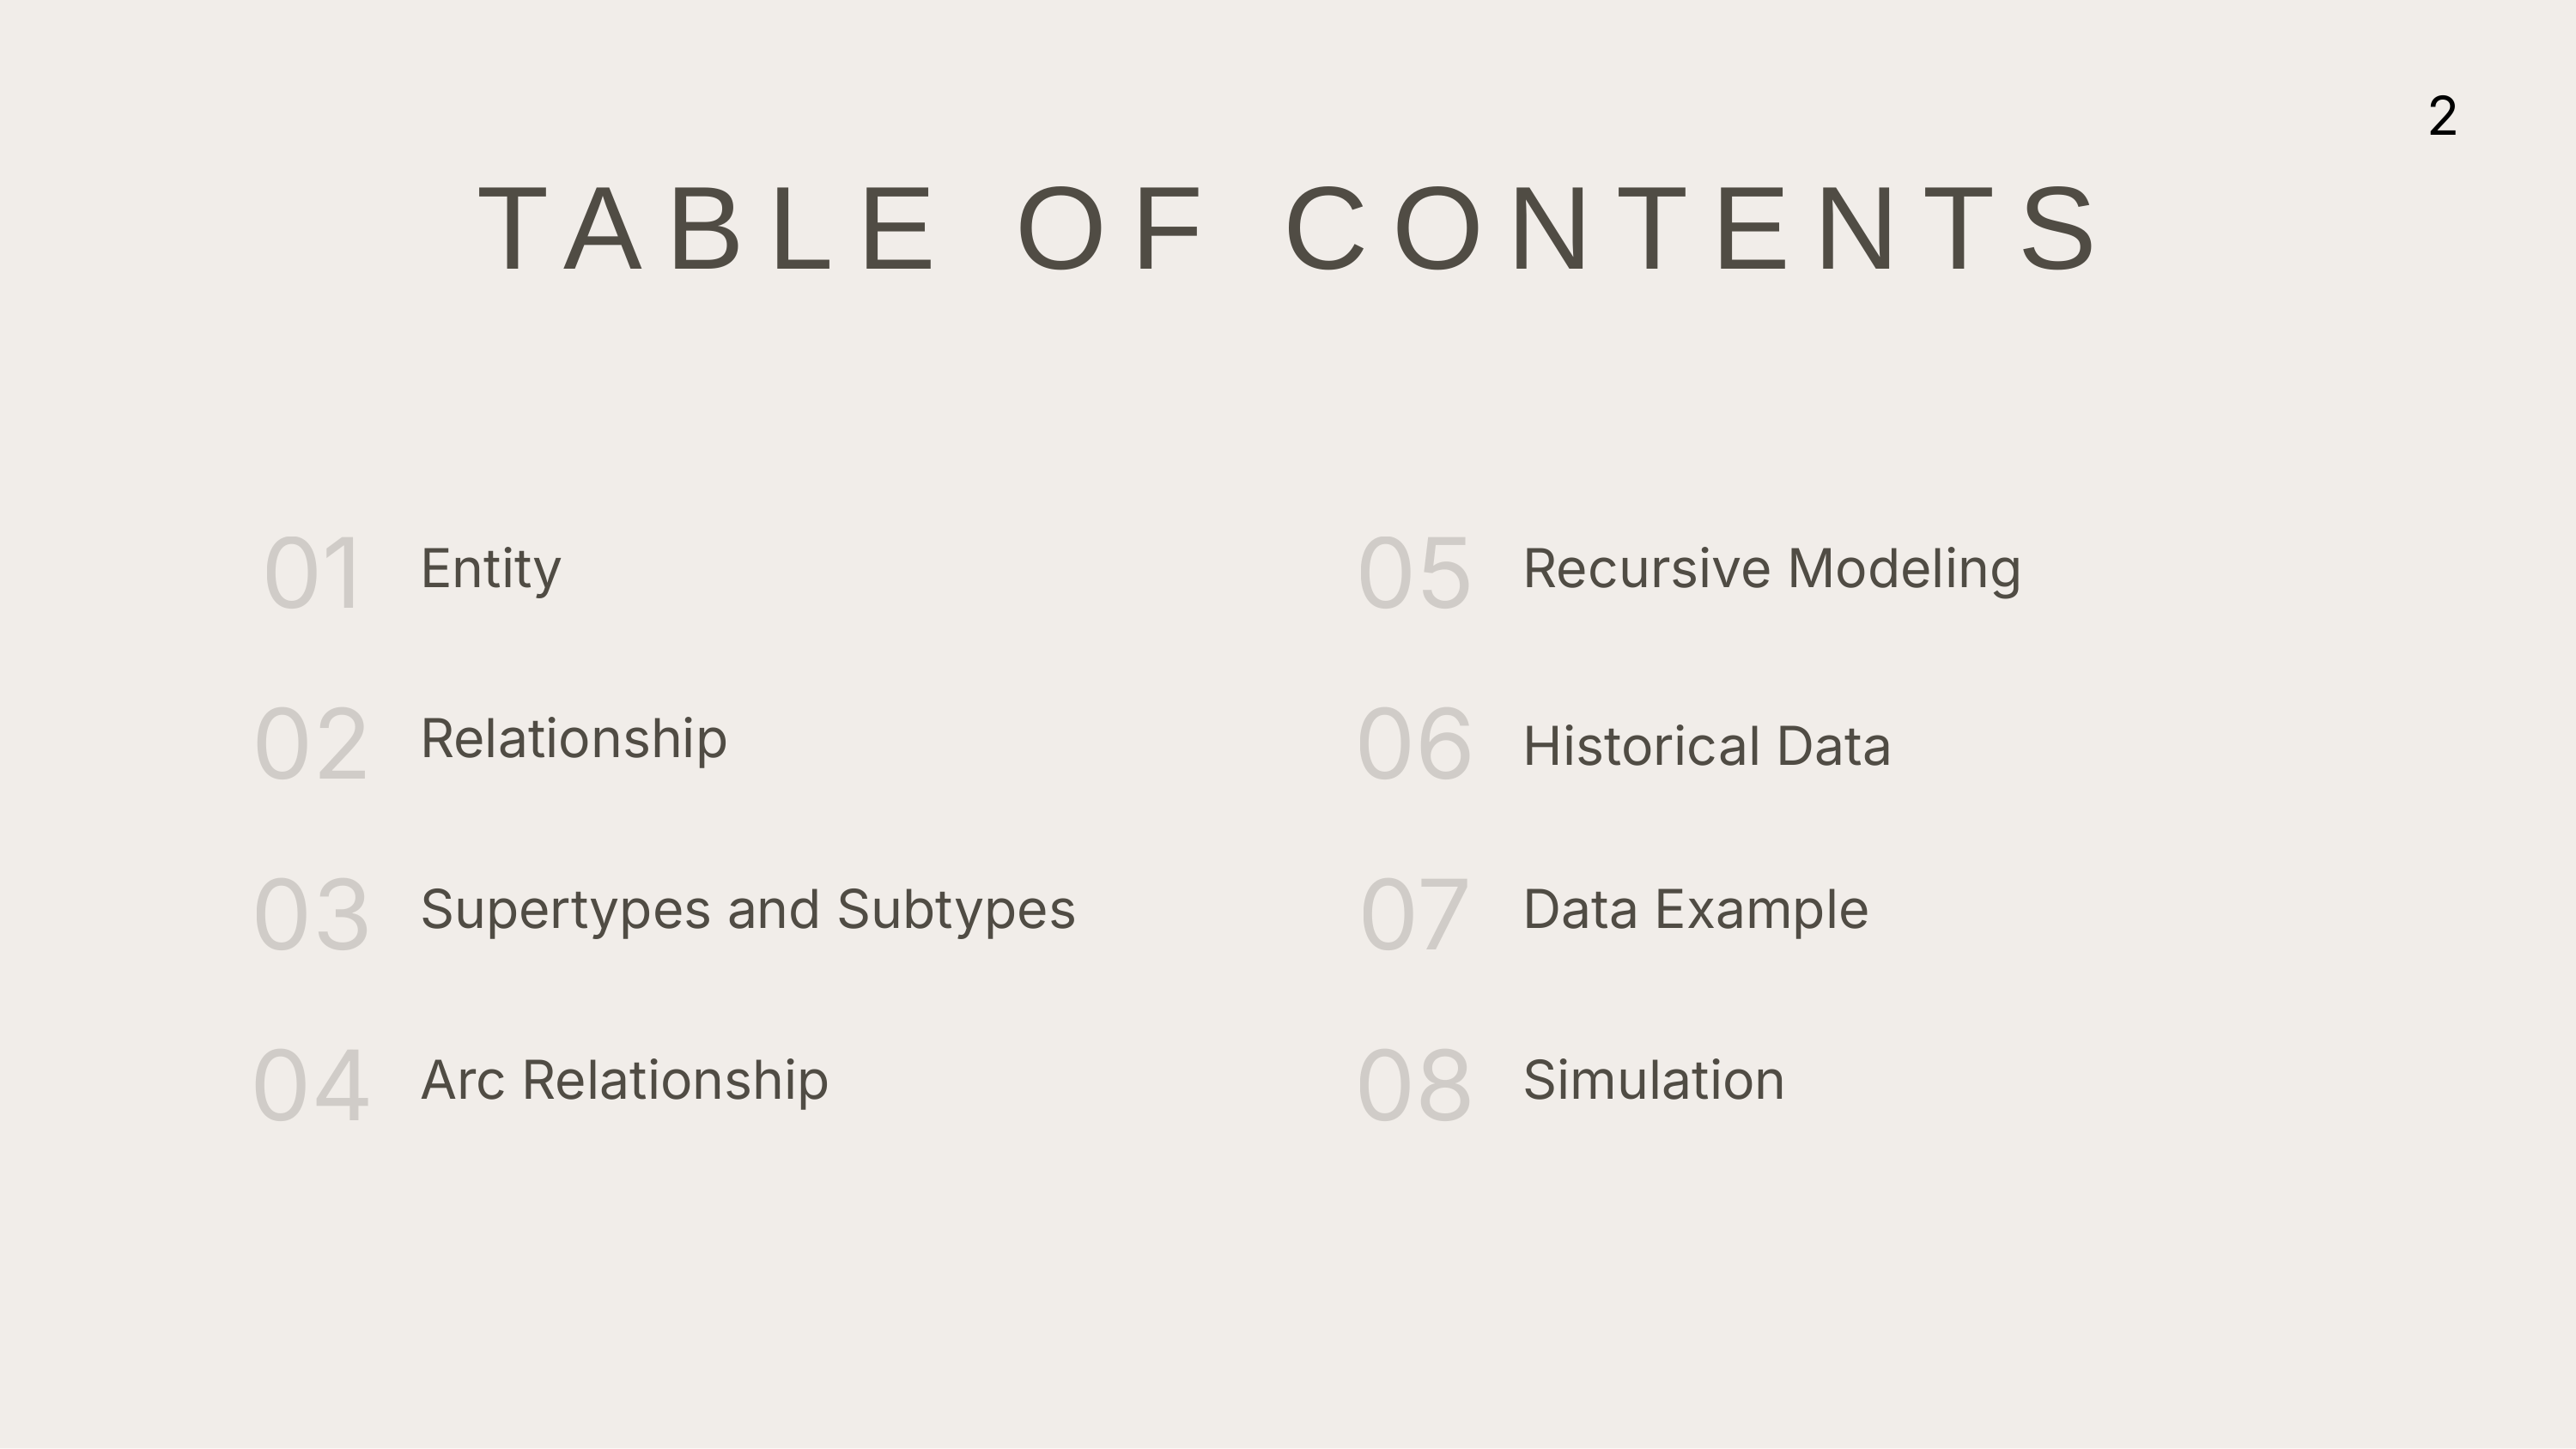

2
TABLE OF CONTENTS
01
05
Entity
Recursive Modeling
02
06
Relationship
Historical Data
03
07
Supertypes and Subtypes
Data Example
04
08
Arc Relationship
Simulation